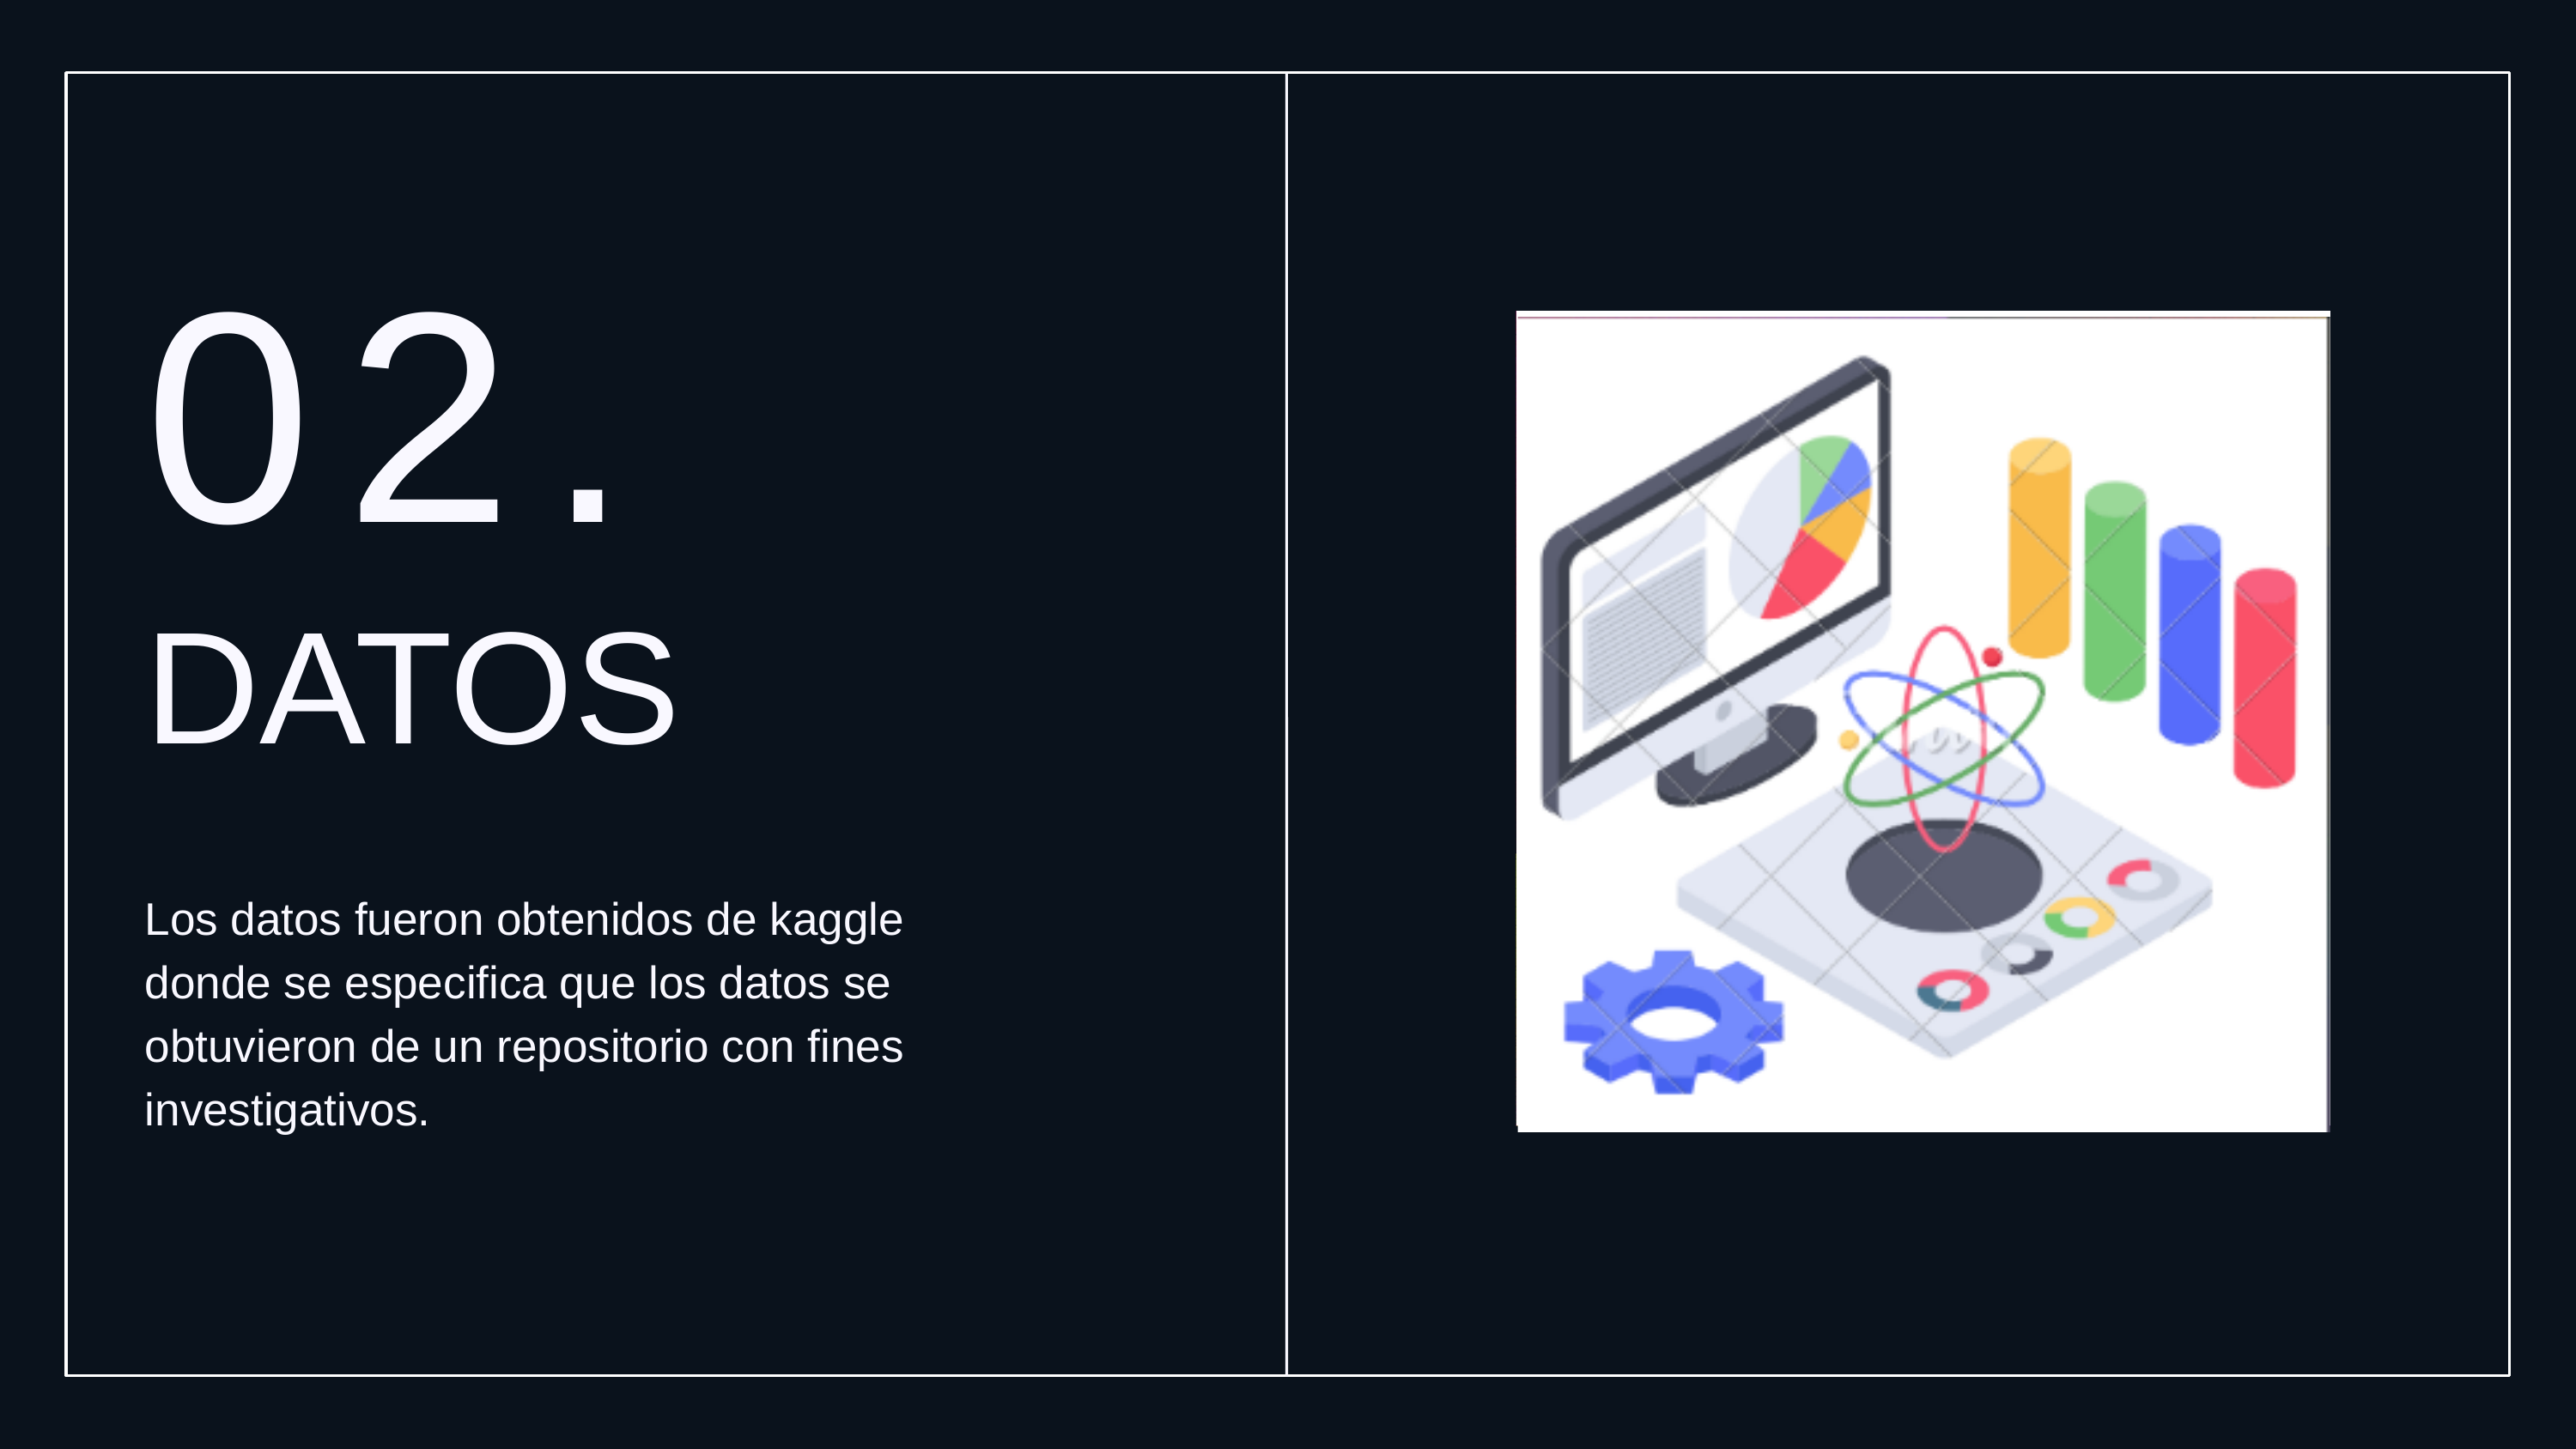

02.

DATOS
Los datos fueron obtenidos de kaggle donde se especifica que los datos se obtuvieron de un repositorio con fines investigativos.